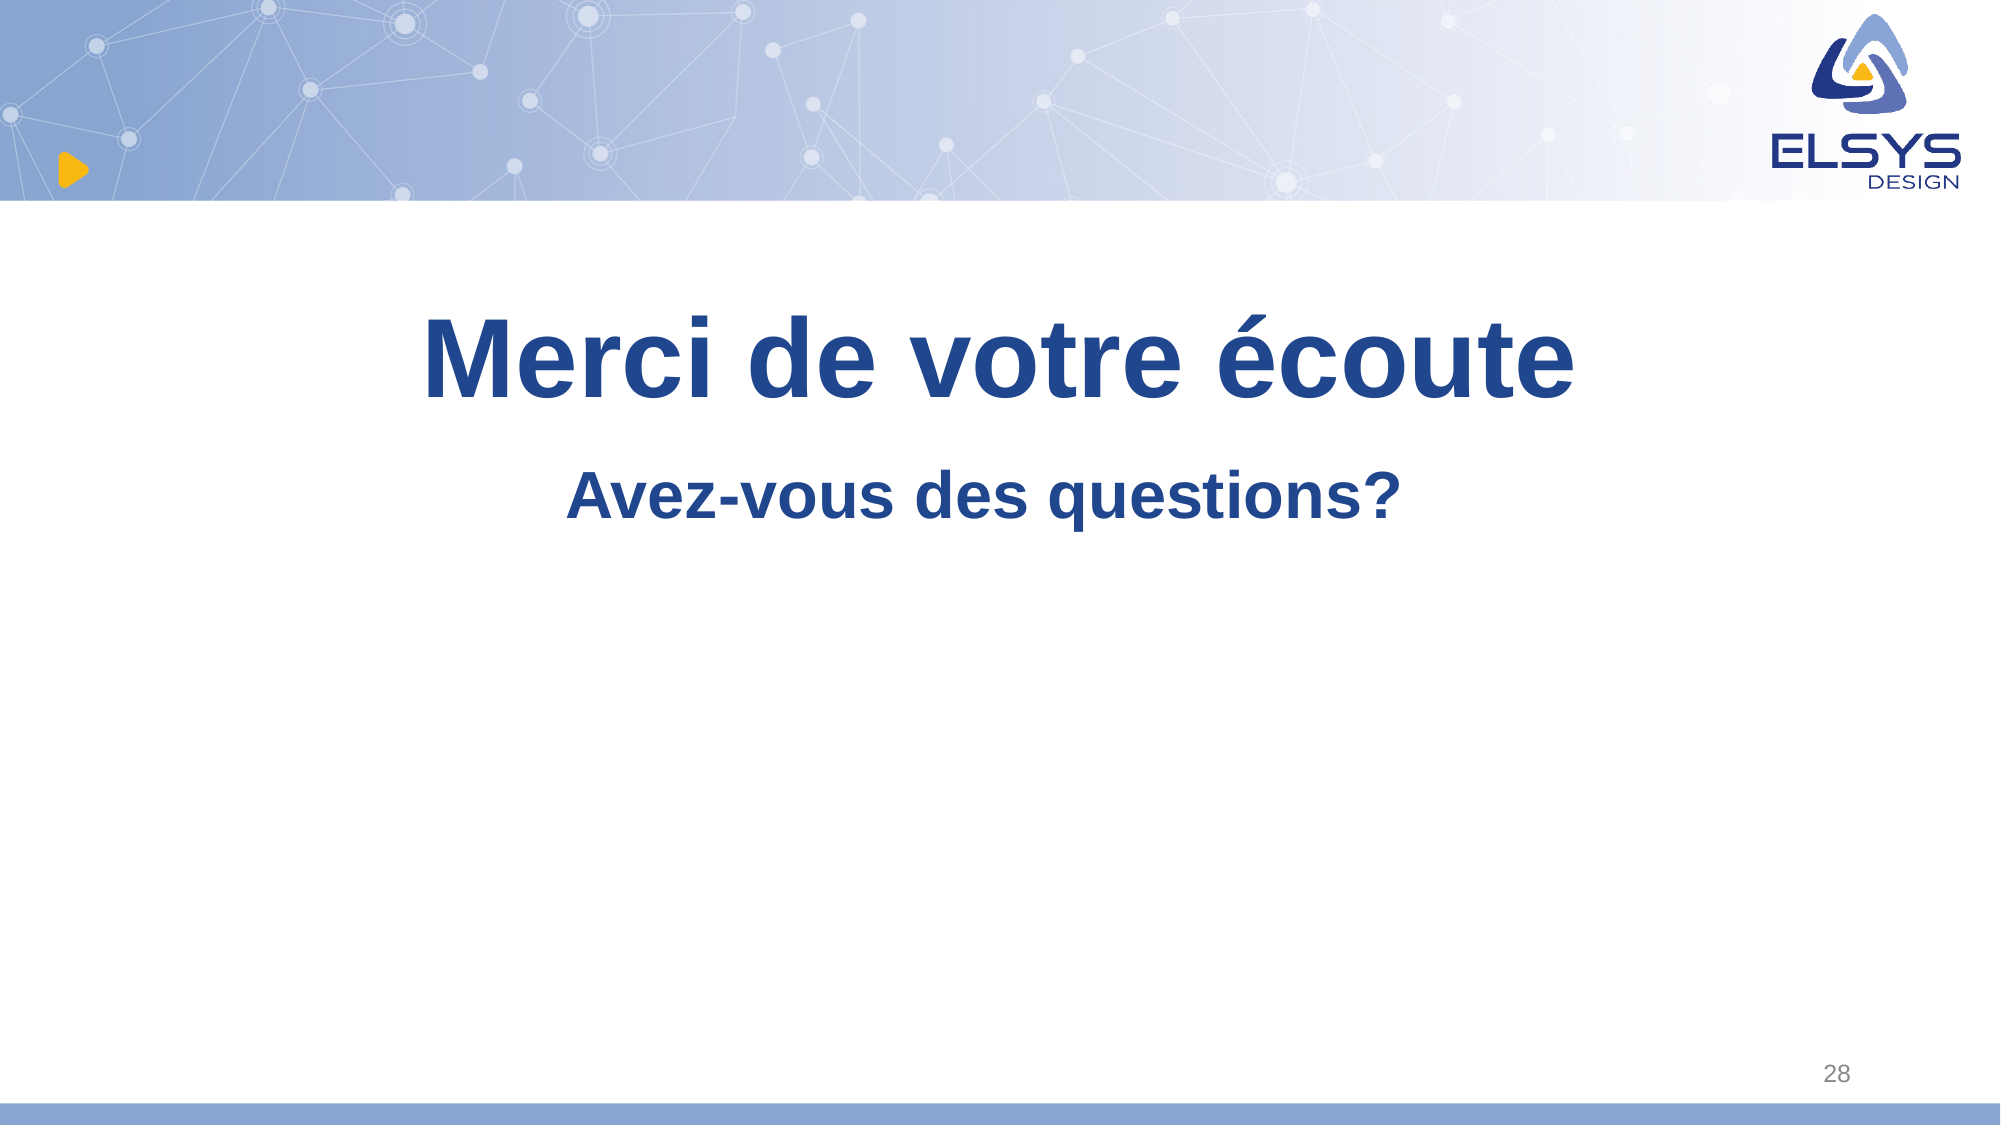

# Merci de votre écoute Avez-vous des questions?
28